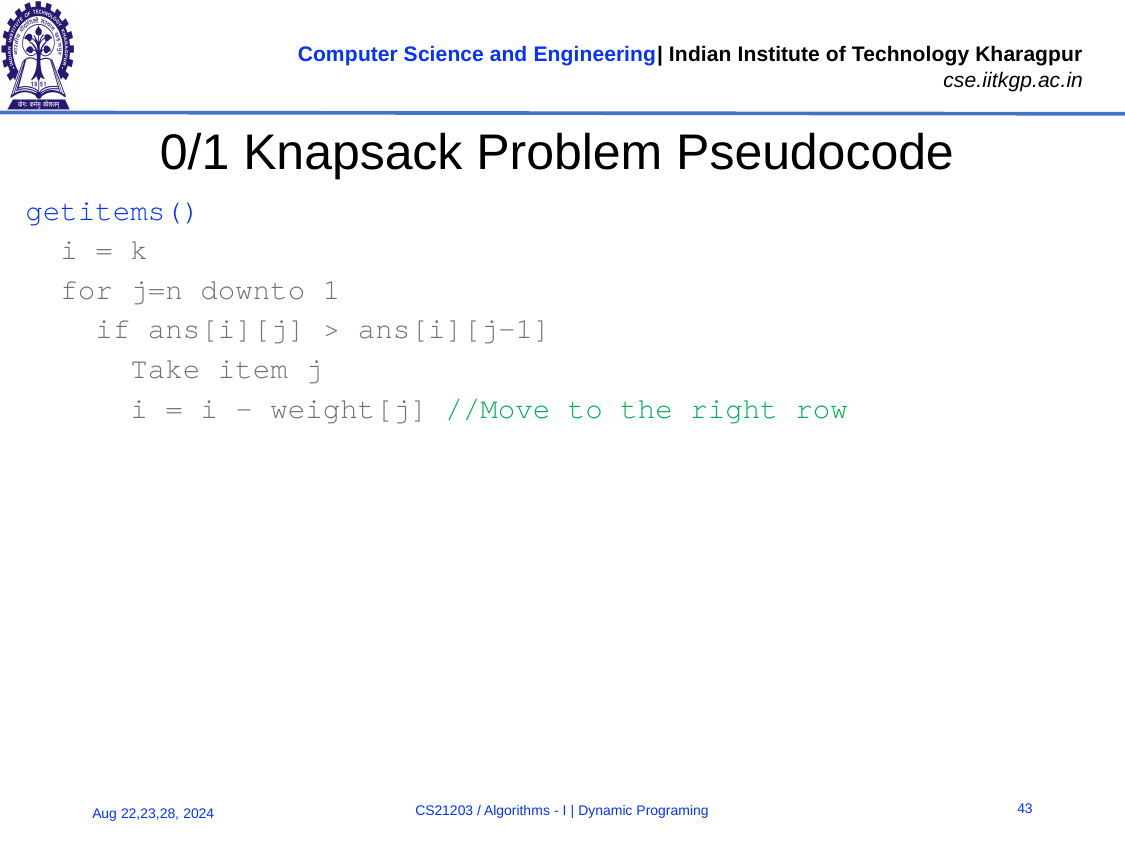

# 0/1 Knapsack Problem Pseudocode
getitems()
  i = k
  for j=n downto 1
    if ans[i][j] > ans[i][j-1]
      Take item j
      i = i – weight[j] //Move to the right row
43
CS21203 / Algorithms - I | Dynamic Programing
Aug 22,23,28, 2024